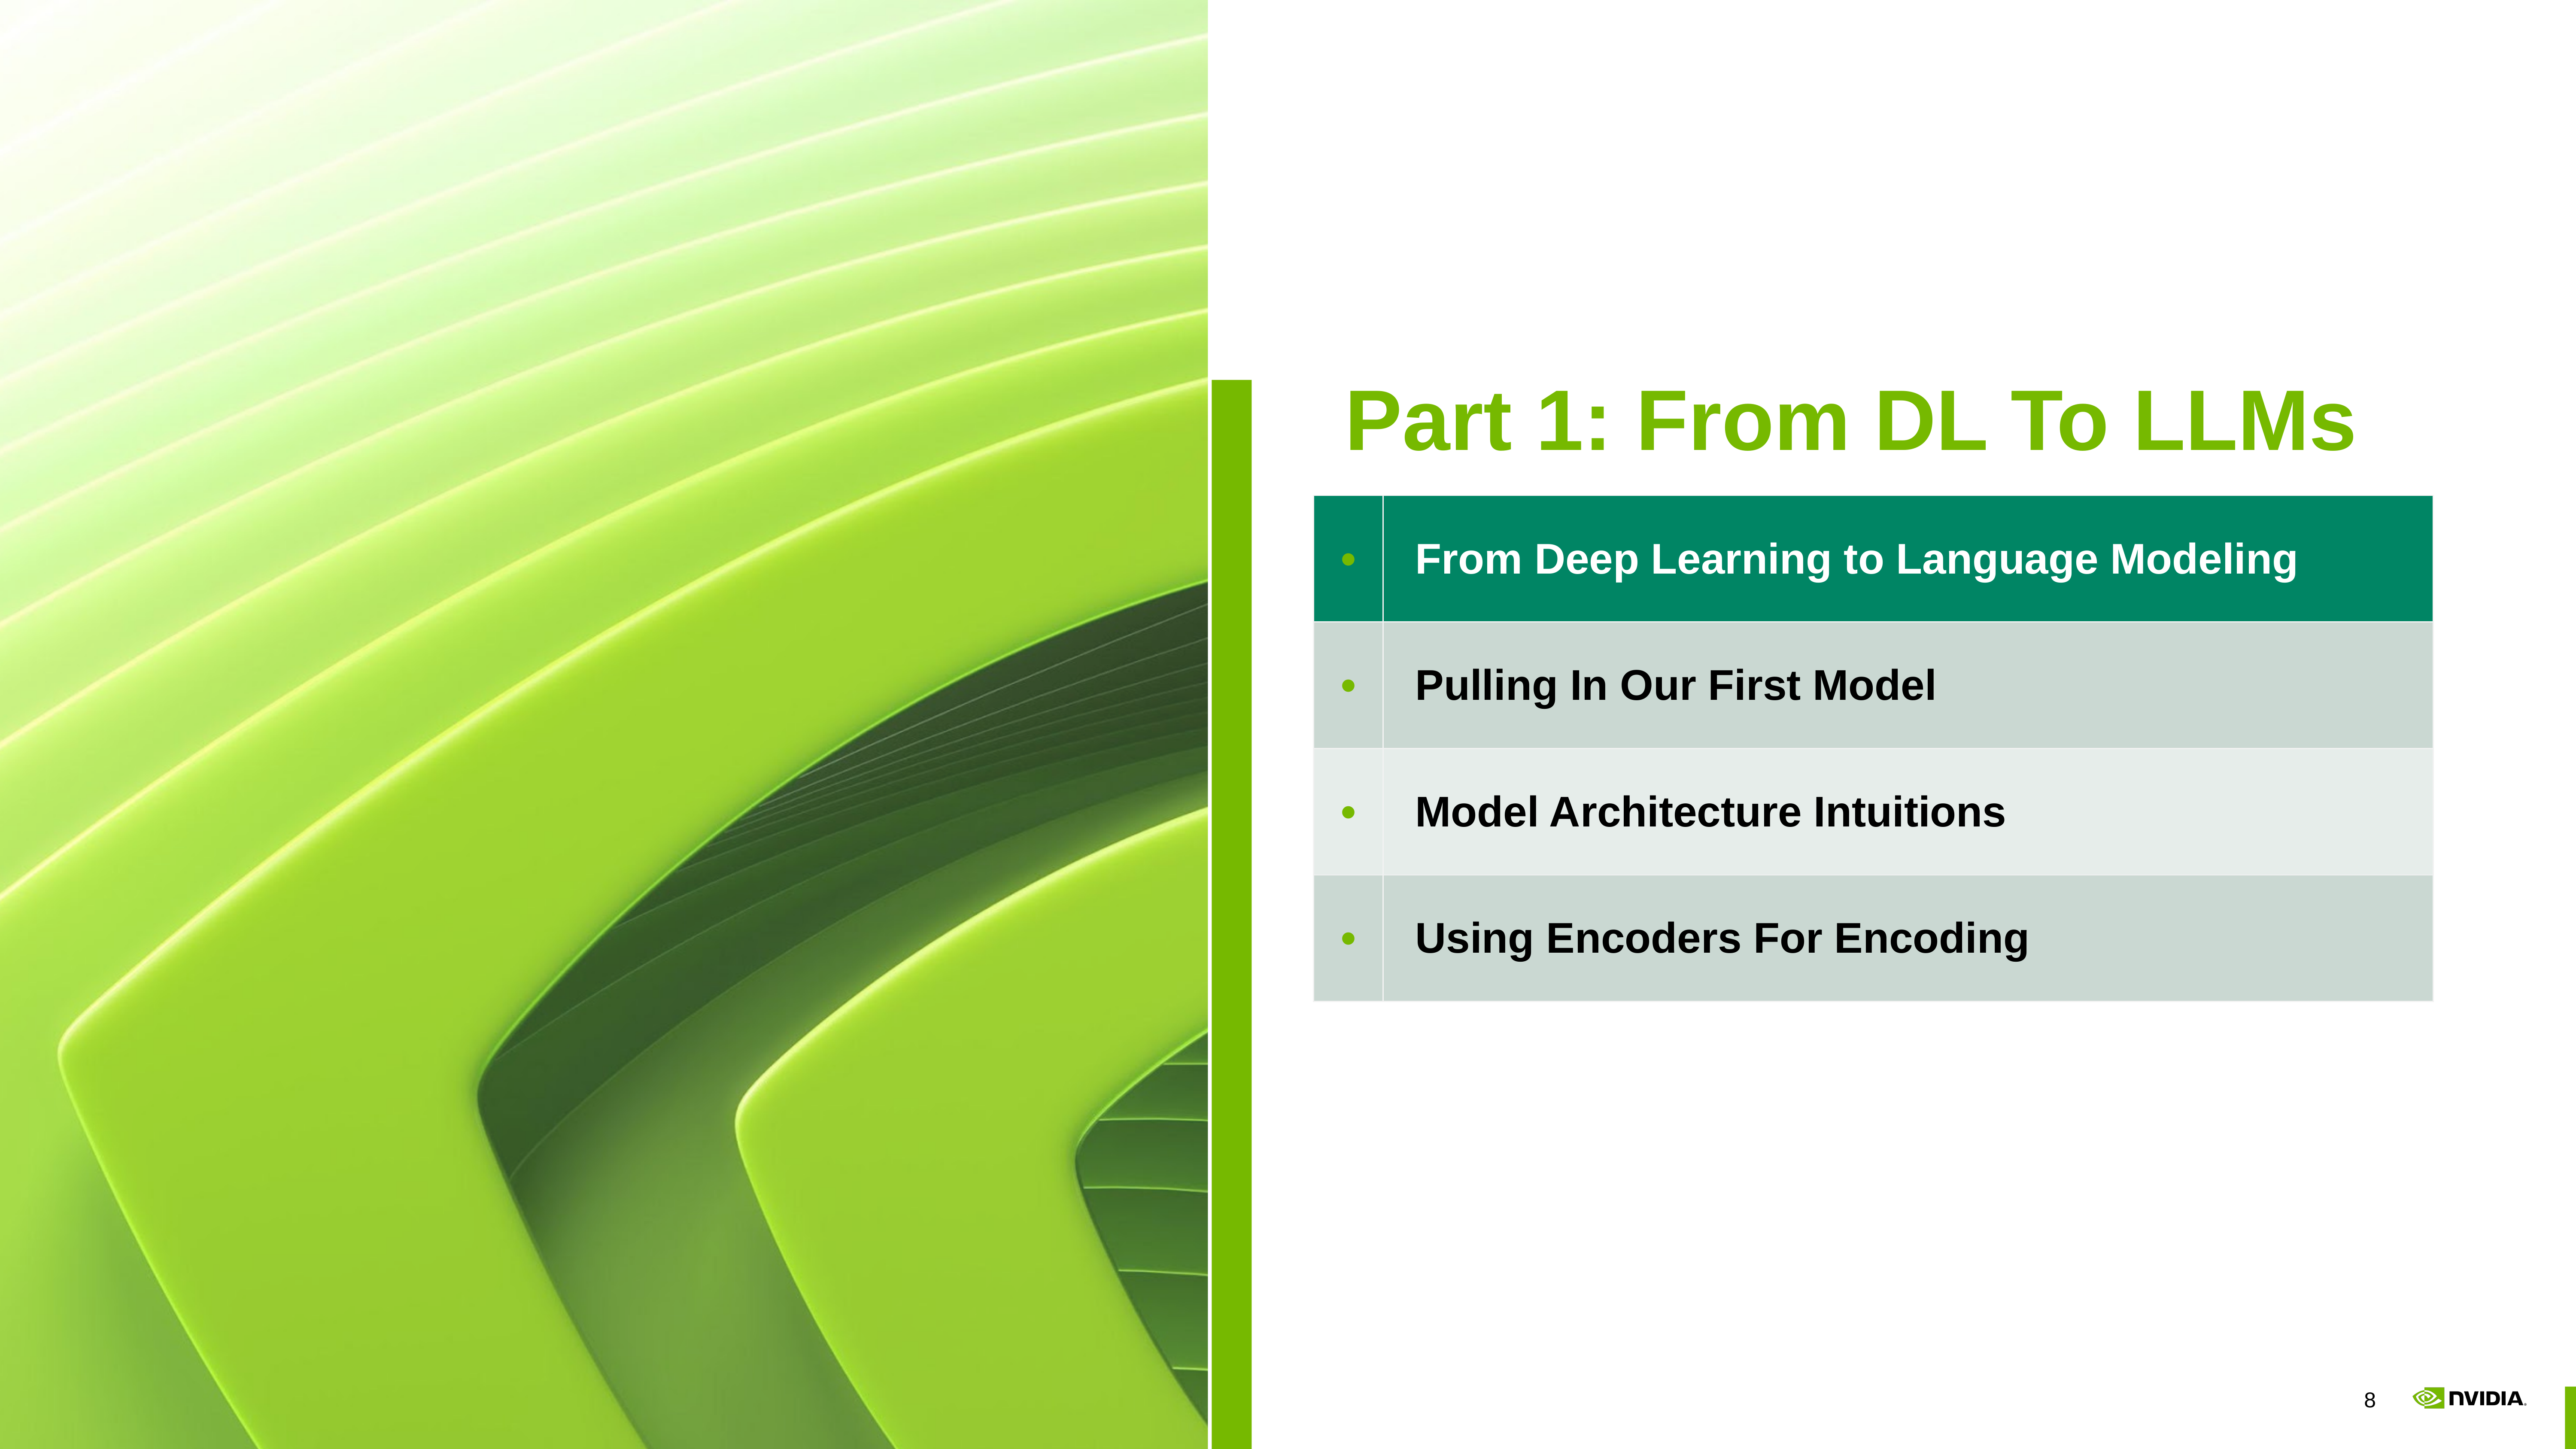

Part 1: From DL To LLMs
| • | From Deep Learning to Language Modeling |
| --- | --- |
| • | Pulling In Our First Model |
| • | Model Architecture Intuitions |
| • | Using Encoders For Encoding |